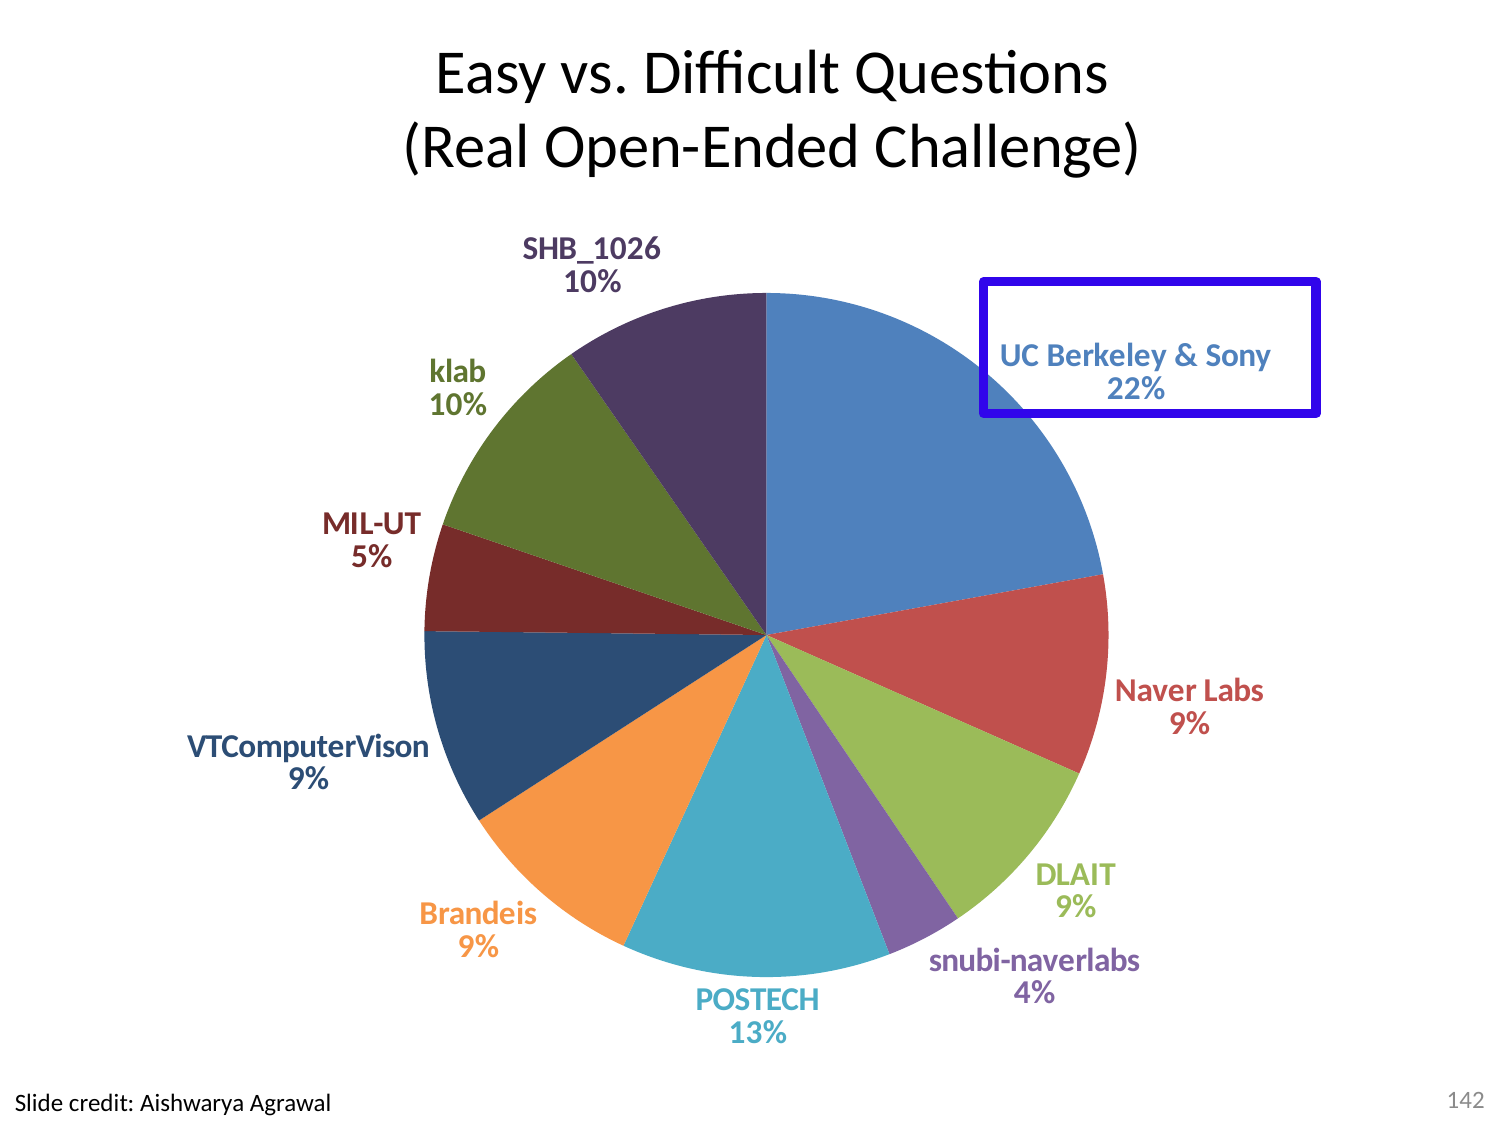

Easy vs. Difficult Questions
(Real Open-Ended Challenge)

### Chart

| Category |  |
|---|---|
| UC Berkeley & Sony | 22.15 |
| Naver Labs | 9.48 |
| DLAIT | 8.9 |
| snubi-naverlabs | 3.6 |
| POSTECH | 12.72 |
| Brandeis | 9.01 |
| VTComputerVison | 9.3 |
| MIL-UT | 5.06 |
| klab | 10.09 |
| SHB_1026 | 9.66 |
142
Slide credit: Aishwarya Agrawal